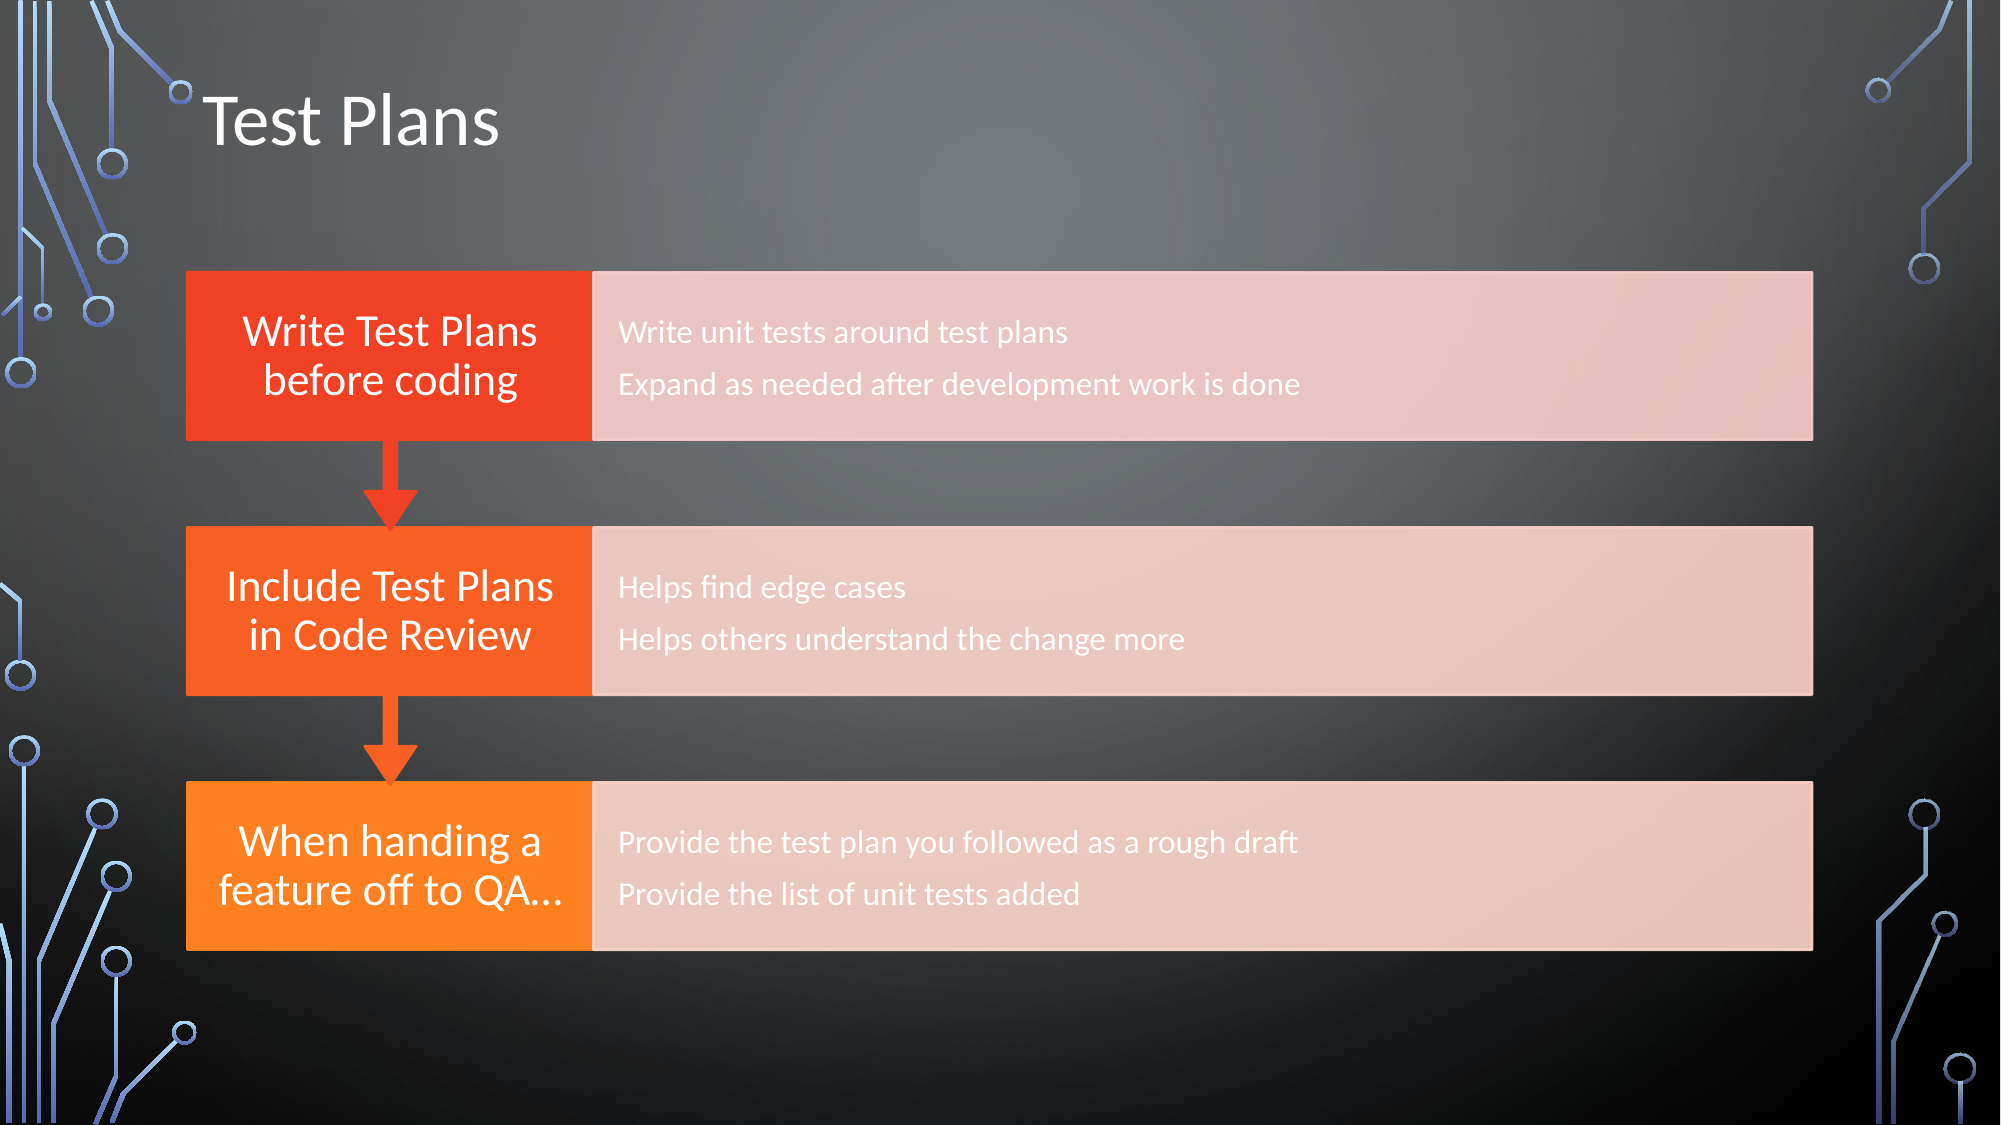

# Test Plans
When handing a feature off to QA…
Provide the test plan you followed as a rough draft
Provide the list of unit tests added
Include Test Plans in Code Review
Helps find edge cases
Helps others understand the change more
Write Test Plans before coding
Write unit tests around test plans
Expand as needed after development work is done